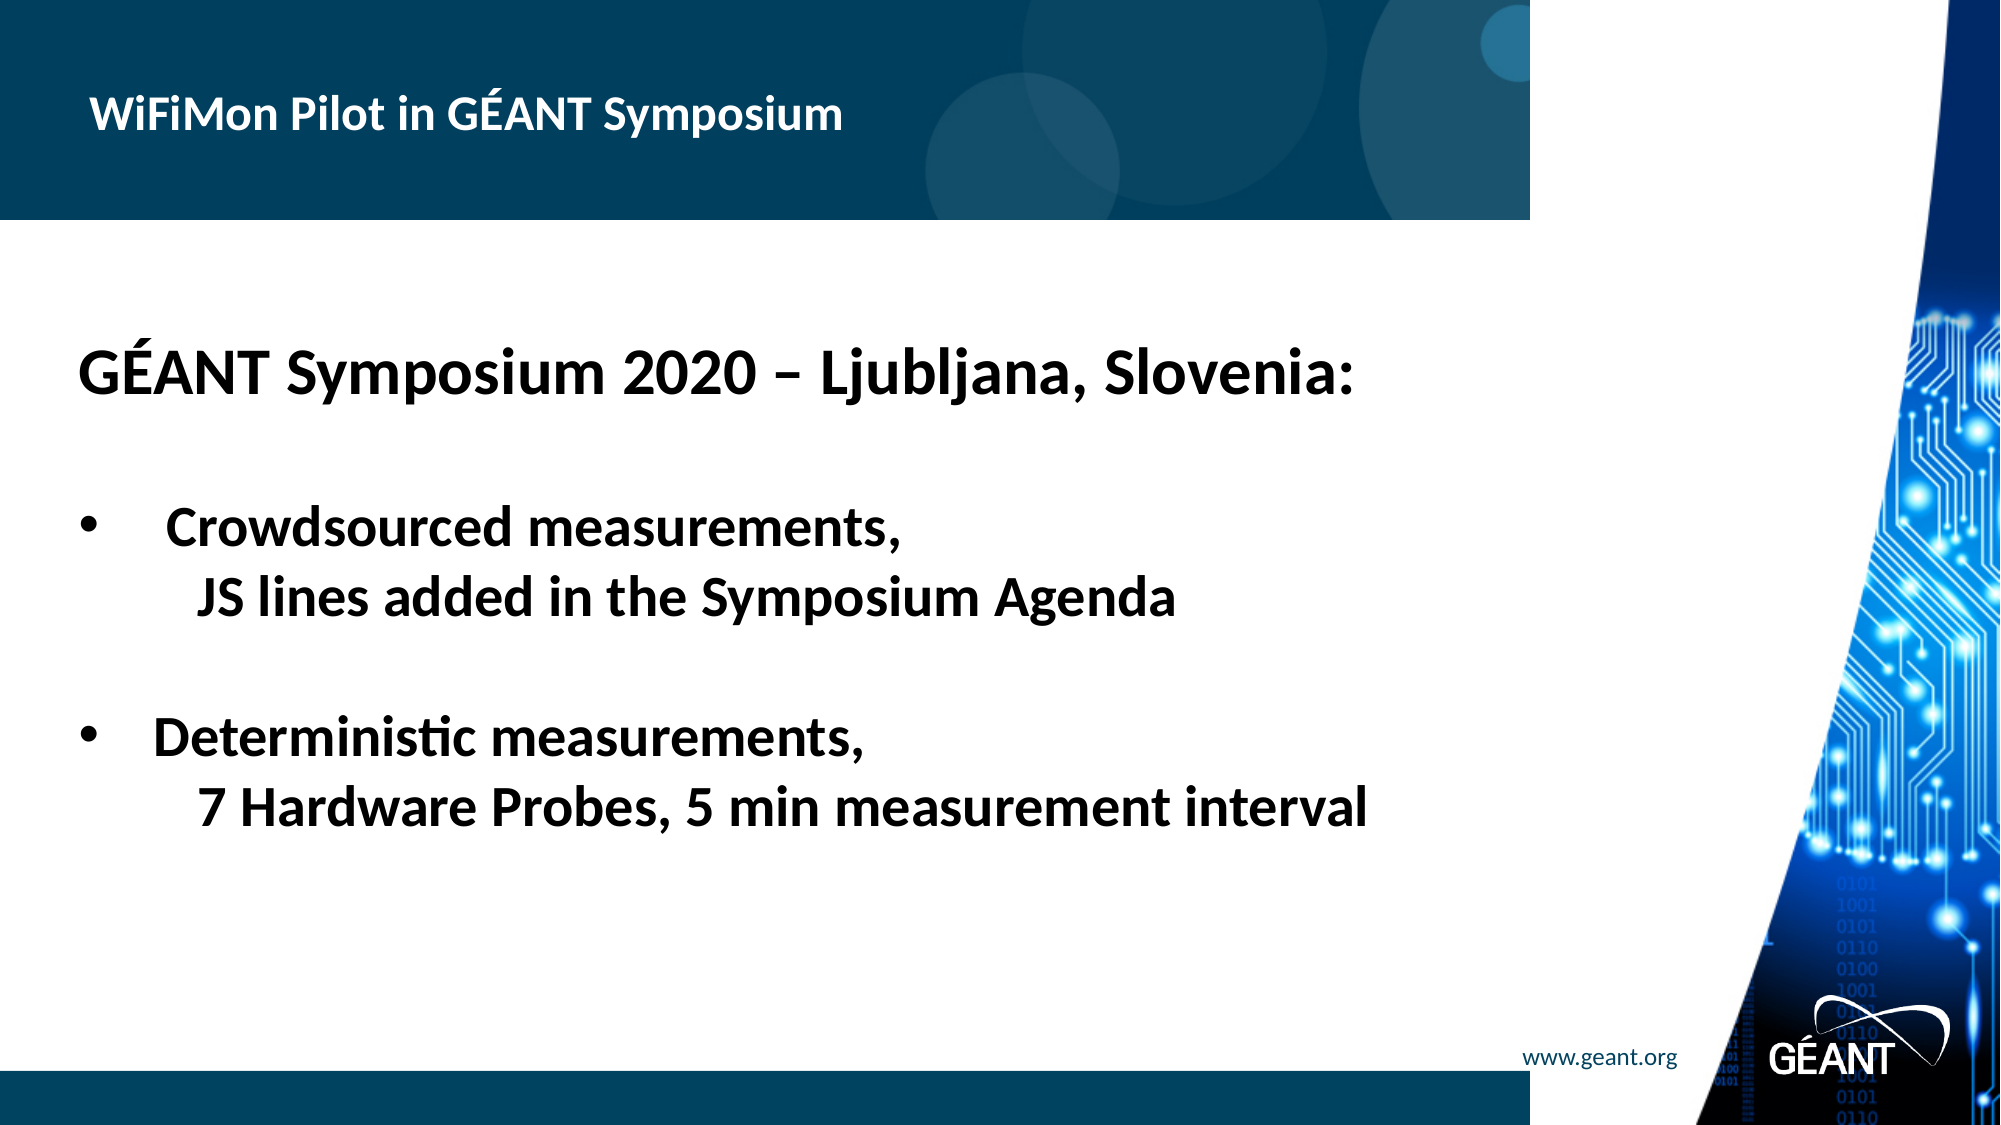

# WiFiMon Pilot in GÉANT Symposium
GÉANT Symposium 2020 – Ljubljana, Slovenia:

 Crowdsourced measurements,
         JS lines added in the Symposium Agenda

Deterministic measurements,
         7 Hardware Probes, 5 min measurement interval